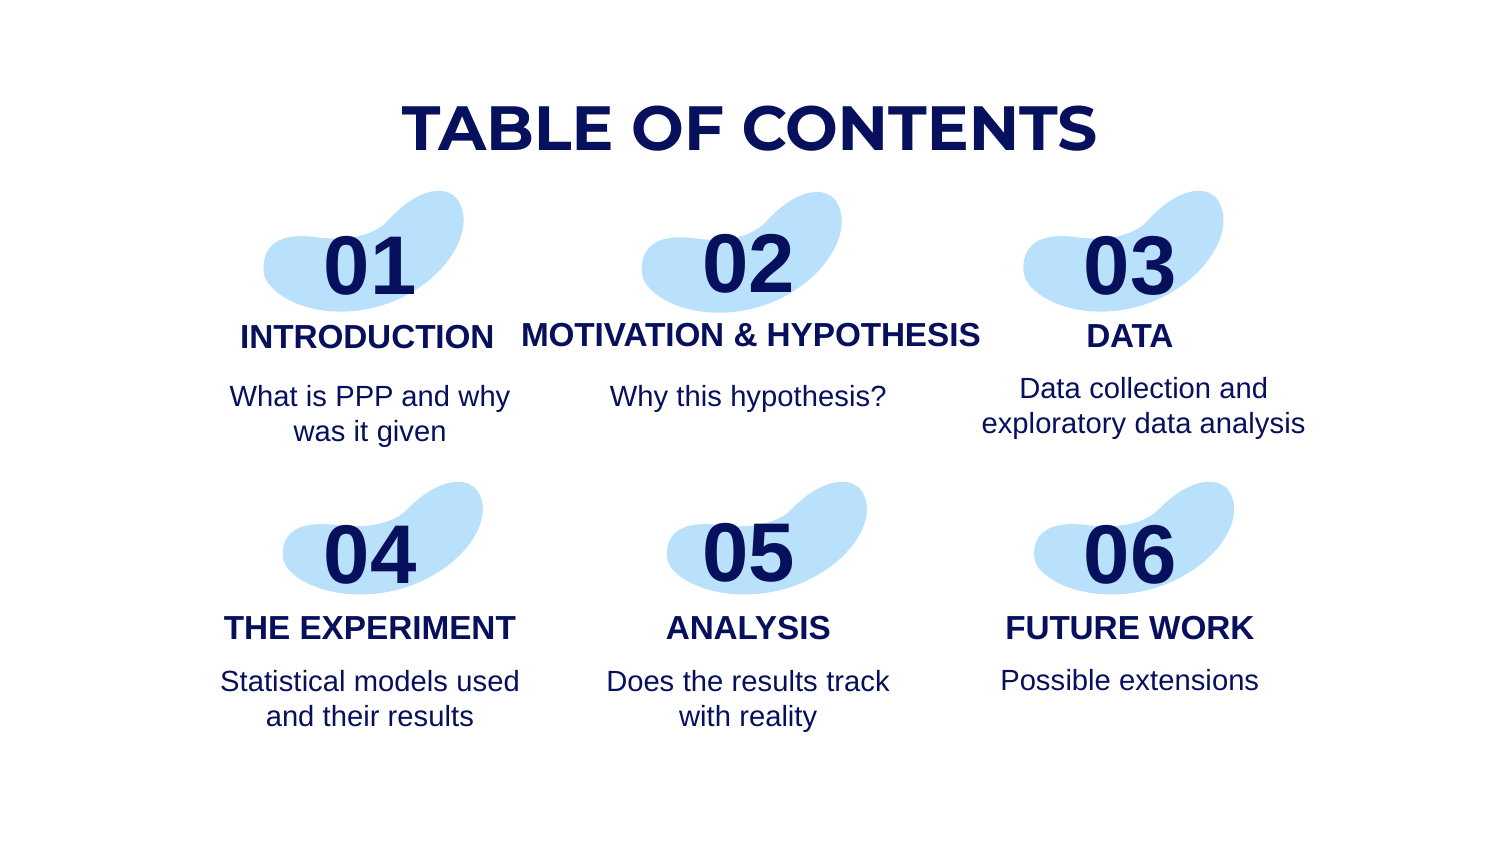

# TABLE OF CONTENTS
02
01
03
MOTIVATION & HYPOTHESIS
DATA
INTRODUCTION
Data collection and exploratory data analysis
What is PPP and why was it given

Why this hypothesis?

05
04
06
FUTURE WORK
THE EXPERIMENT
ANALYSIS
Possible extensions

Statistical models used and their results

Does the results track with reality